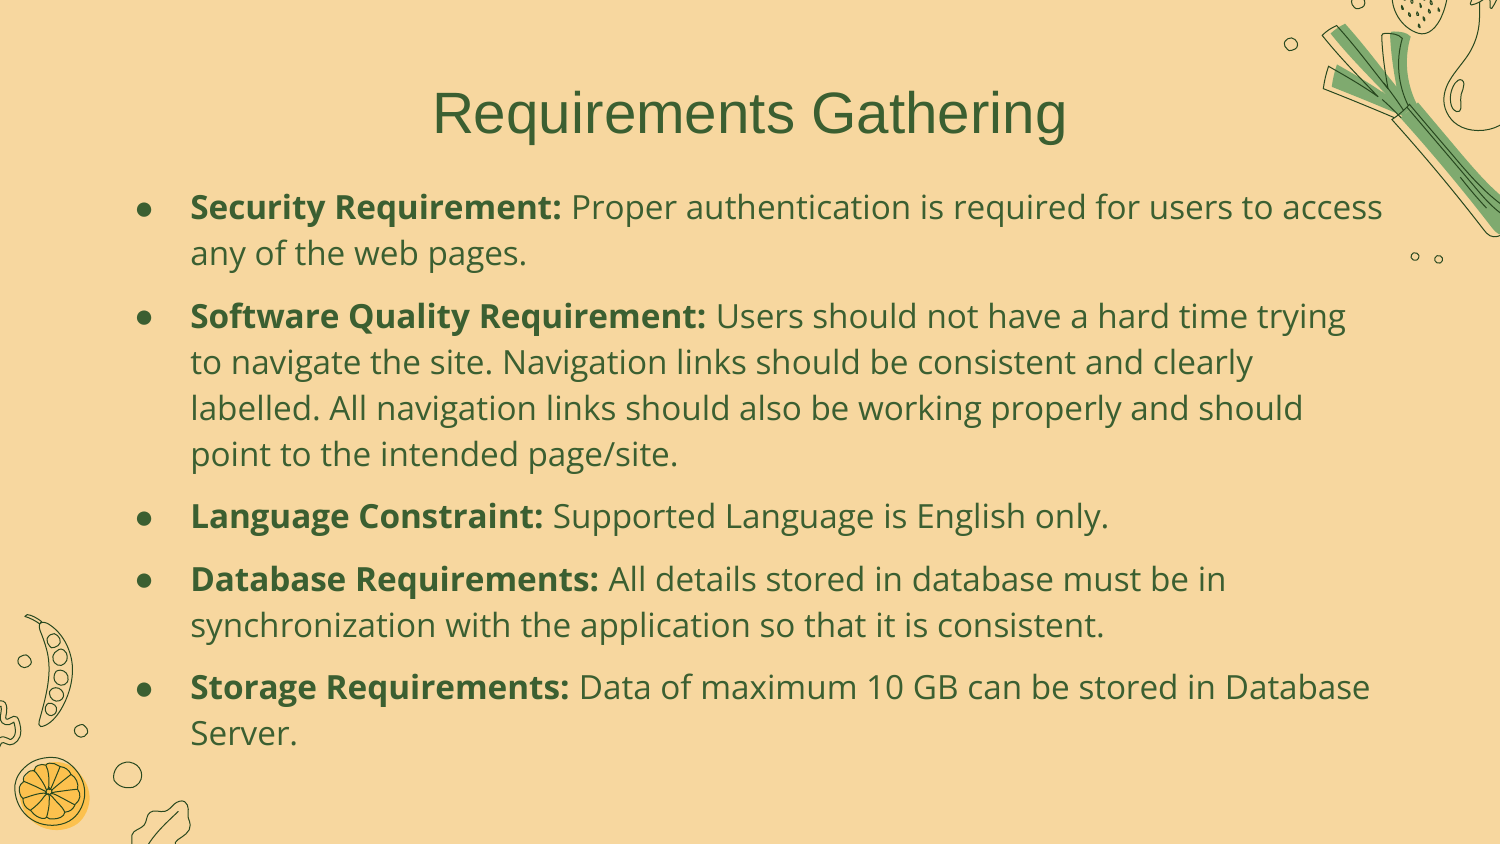

# Requirements Gathering
Security Requirement: Proper authentication is required for users to access any of the web pages.
Software Quality Requirement: Users should not have a hard time trying to navigate the site. Navigation links should be consistent and clearly labelled. All navigation links should also be working properly and should point to the intended page/site.
Language Constraint: Supported Language is English only.
Database Requirements: All details stored in database must be in synchronization with the application so that it is consistent.
Storage Requirements: Data of maximum 10 GB can be stored in Database Server.